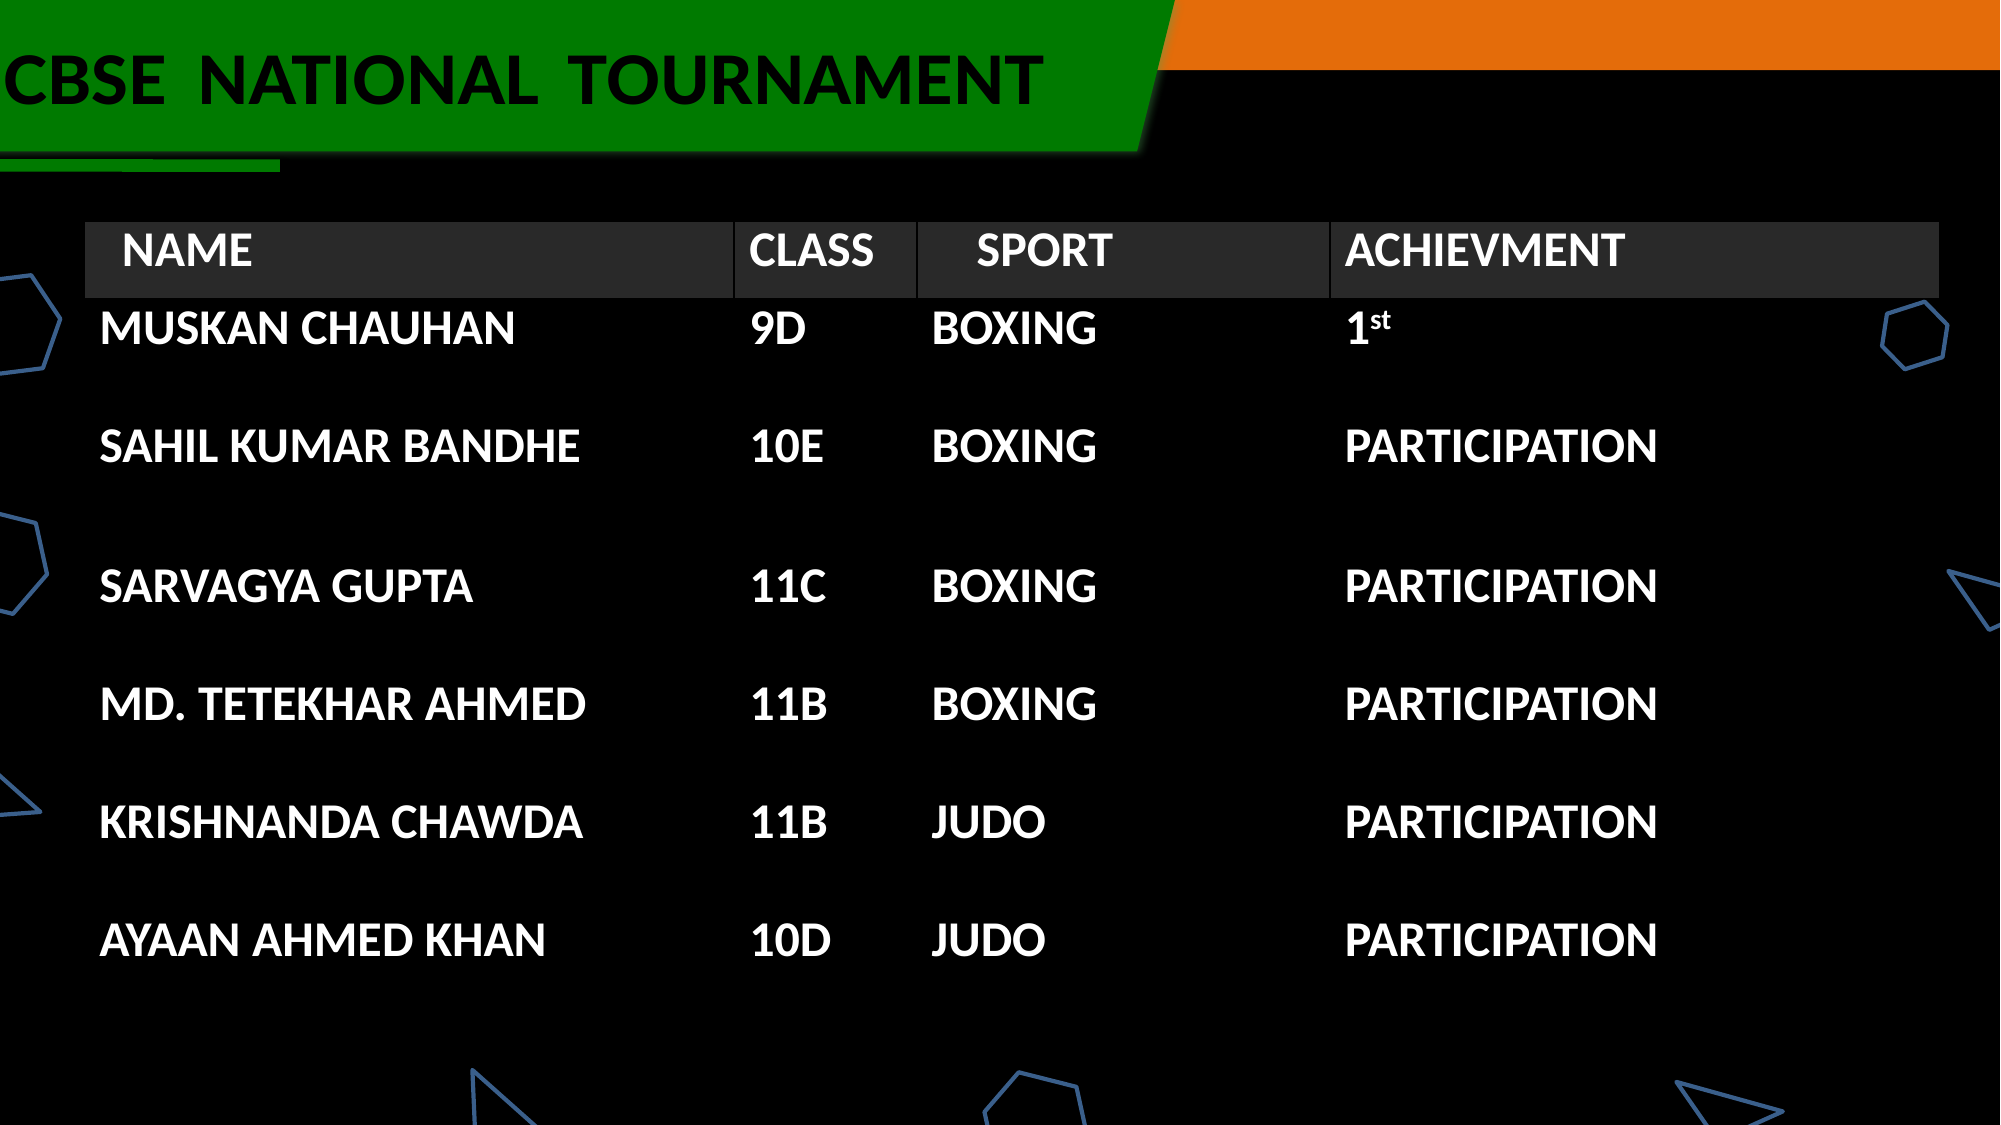

CBSE  NATIONAL  TOURNAMENT
| NAME | CLASS | SPORT | ACHIEVMENT |
| --- | --- | --- | --- |
| MUSKAN CHAUHAN | 9D | BOXING | 1st |
| SAHIL KUMAR BANDHE | 10E | BOXING | PARTICIPATION |
| SARVAGYA GUPTA | 11C | BOXING | PARTICIPATION |
| MD. TETEKHAR AHMED | 11B | BOXING | PARTICIPATION |
| KRISHNANDA CHAWDA | 11B | JUDO | PARTICIPATION |
| AYAAN AHMED KHAN | 10D | JUDO | PARTICIPATION |